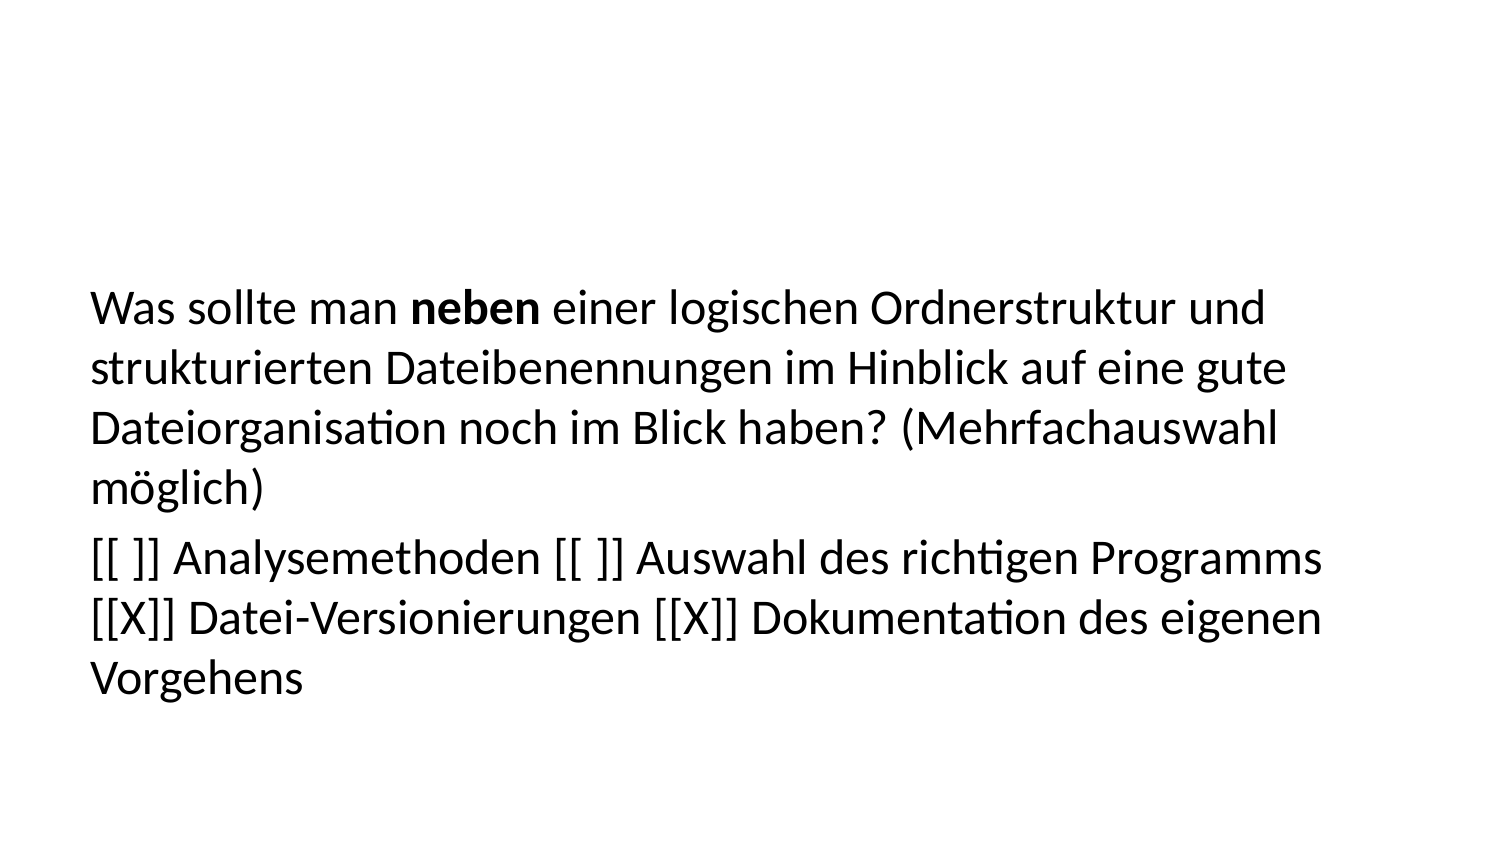

Was sollte man neben einer logischen Ordnerstruktur und strukturierten Dateibenennungen im Hinblick auf eine gute Dateiorganisation noch im Blick haben? (Mehrfachauswahl möglich)
[[ ]] Analysemethoden [[ ]] Auswahl des richtigen Programms [[X]] Datei-Versionierungen [[X]] Dokumentation des eigenen Vorgehens